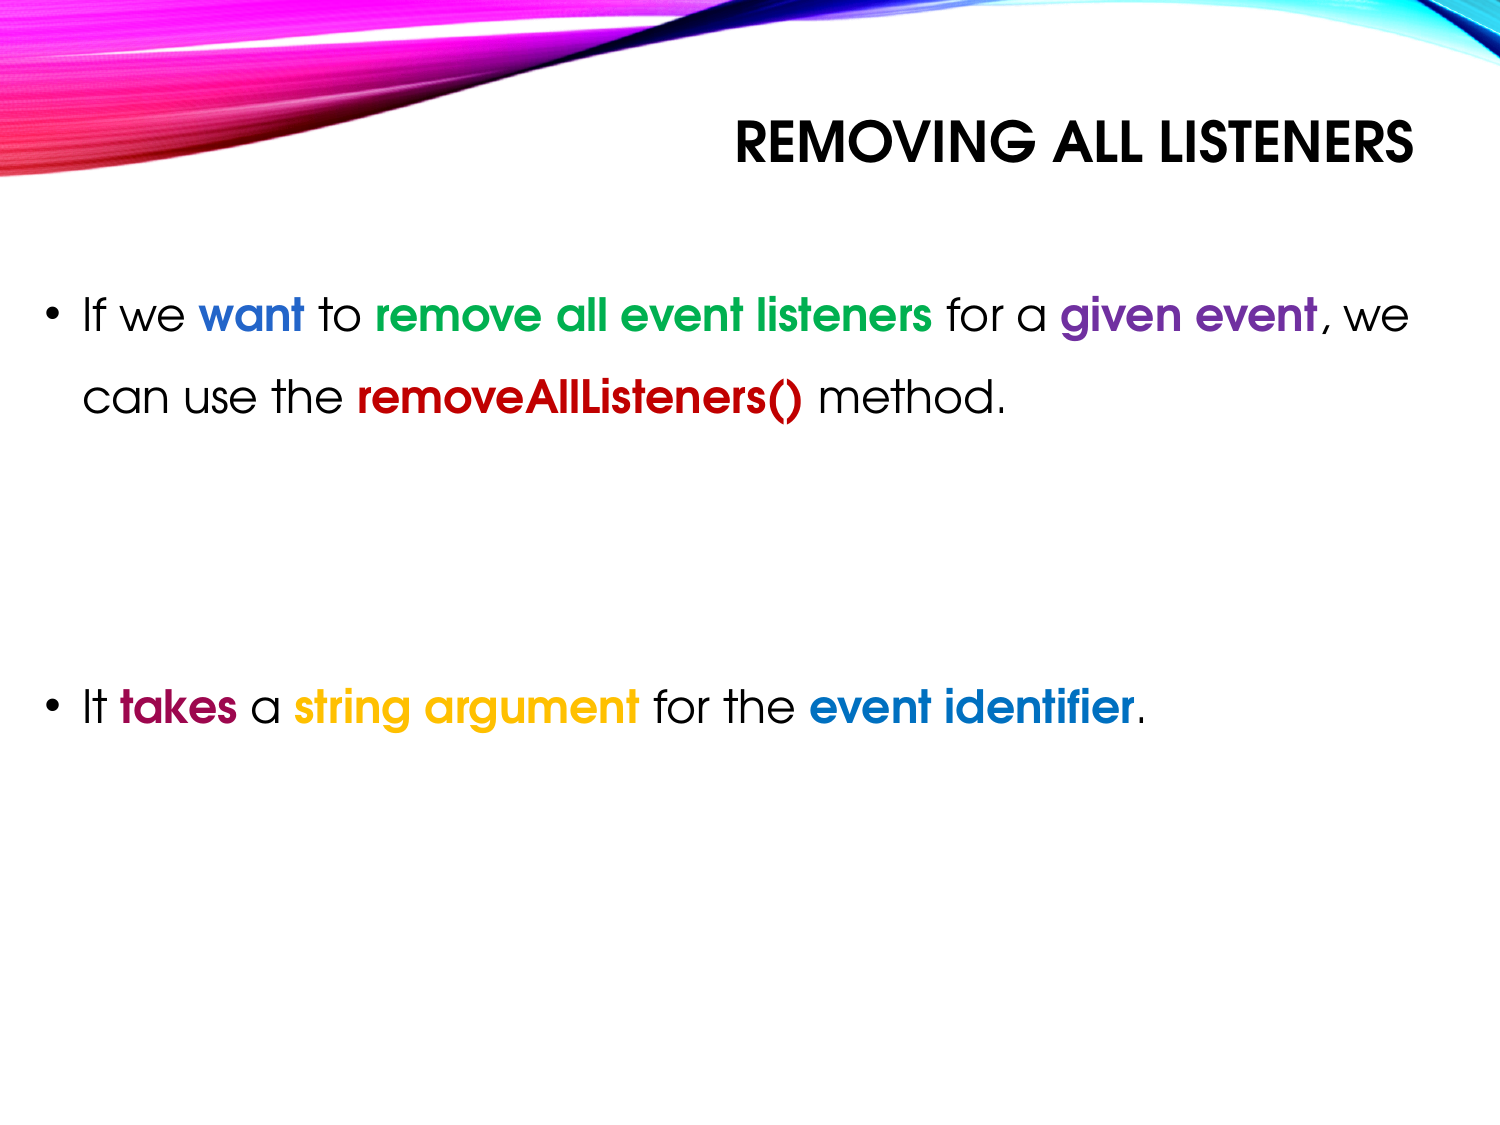

# Removing all Listeners
If we want to remove all event listeners for a given event, we can use the removeAllListeners() method.

It takes a string argument for the event identifier.